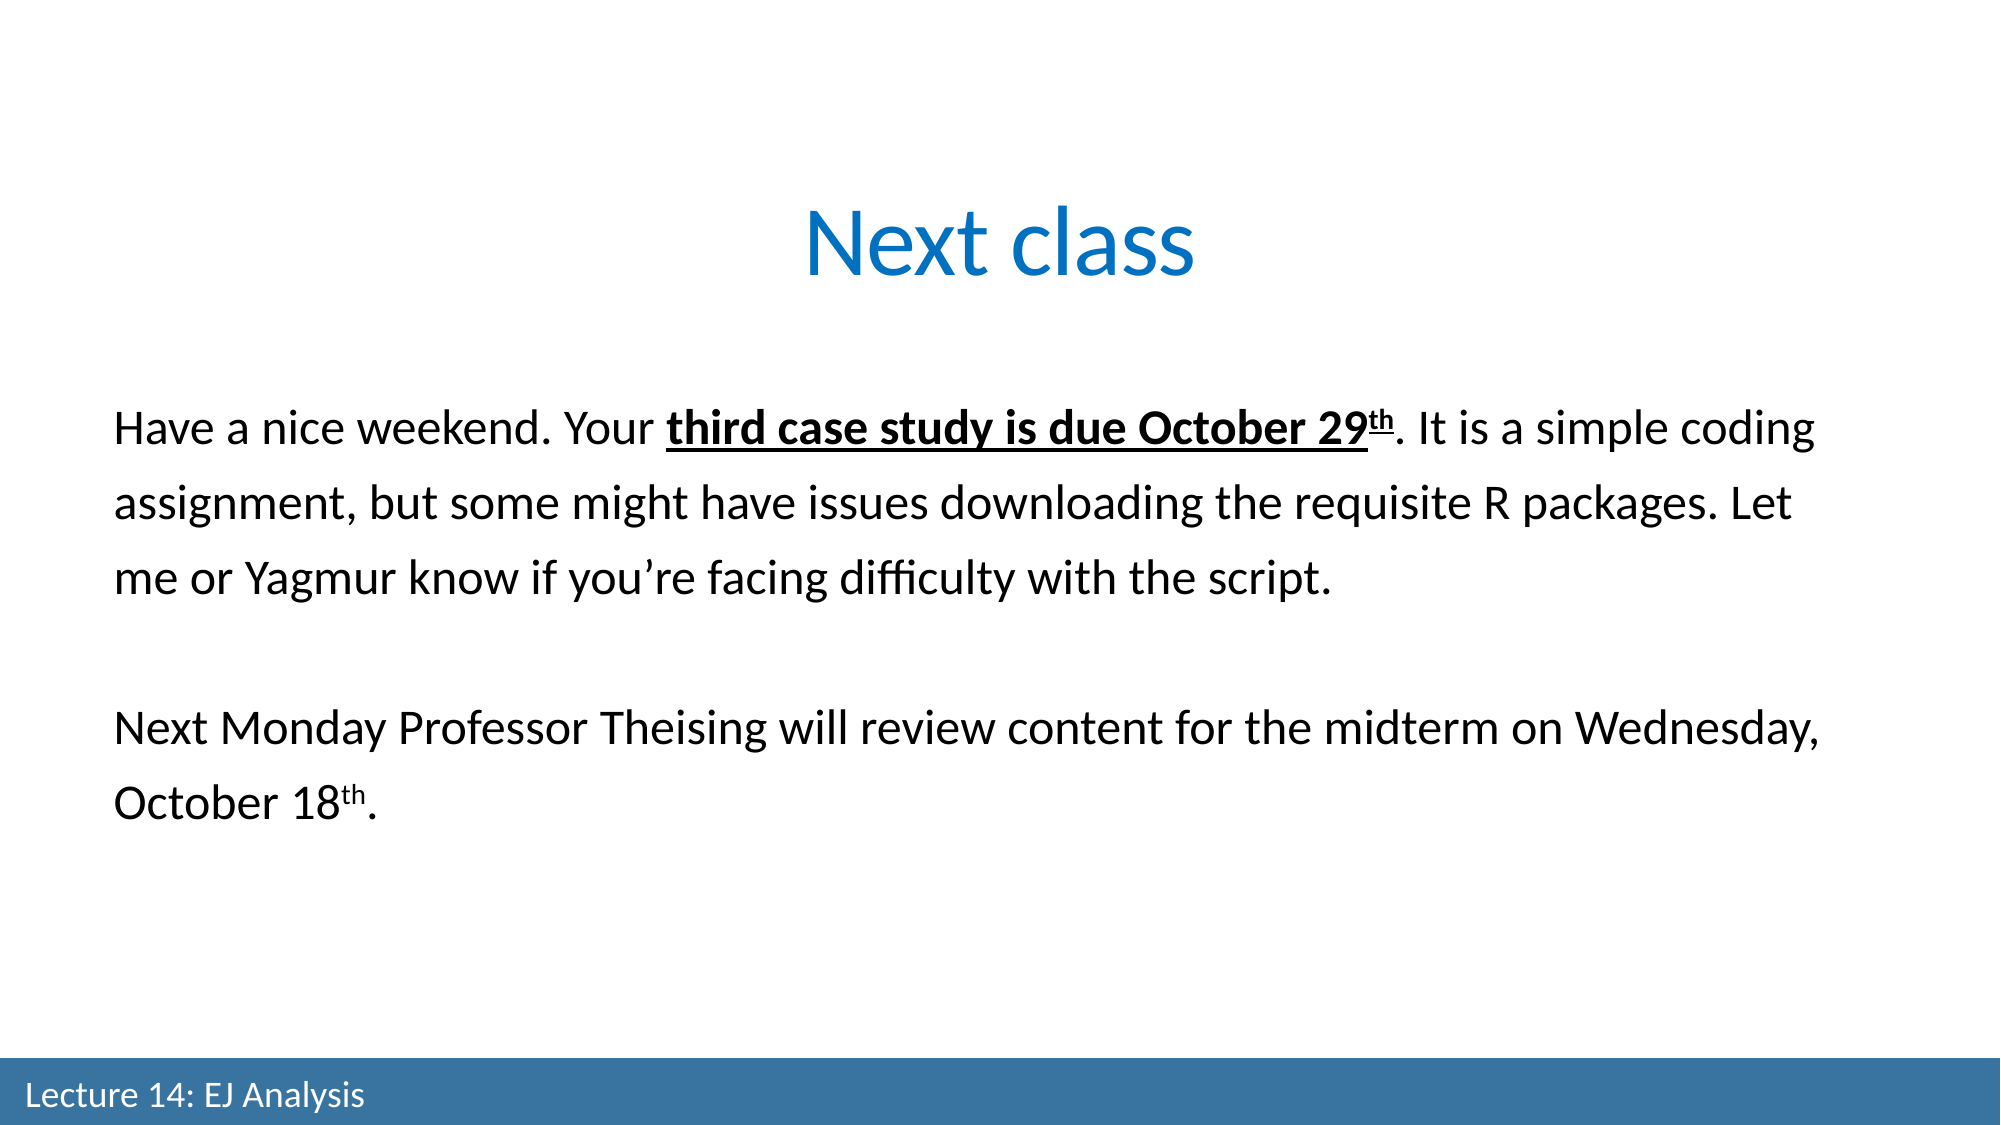

Next class

Have a nice weekend. Your third case study is due October 29th. It is a simple coding assignment, but some might have issues downloading the requisite R packages. Let me or Yagmur know if you’re facing difficulty with the script.

Next Monday Professor Theising will review content for the midterm on Wednesday, October 18th.